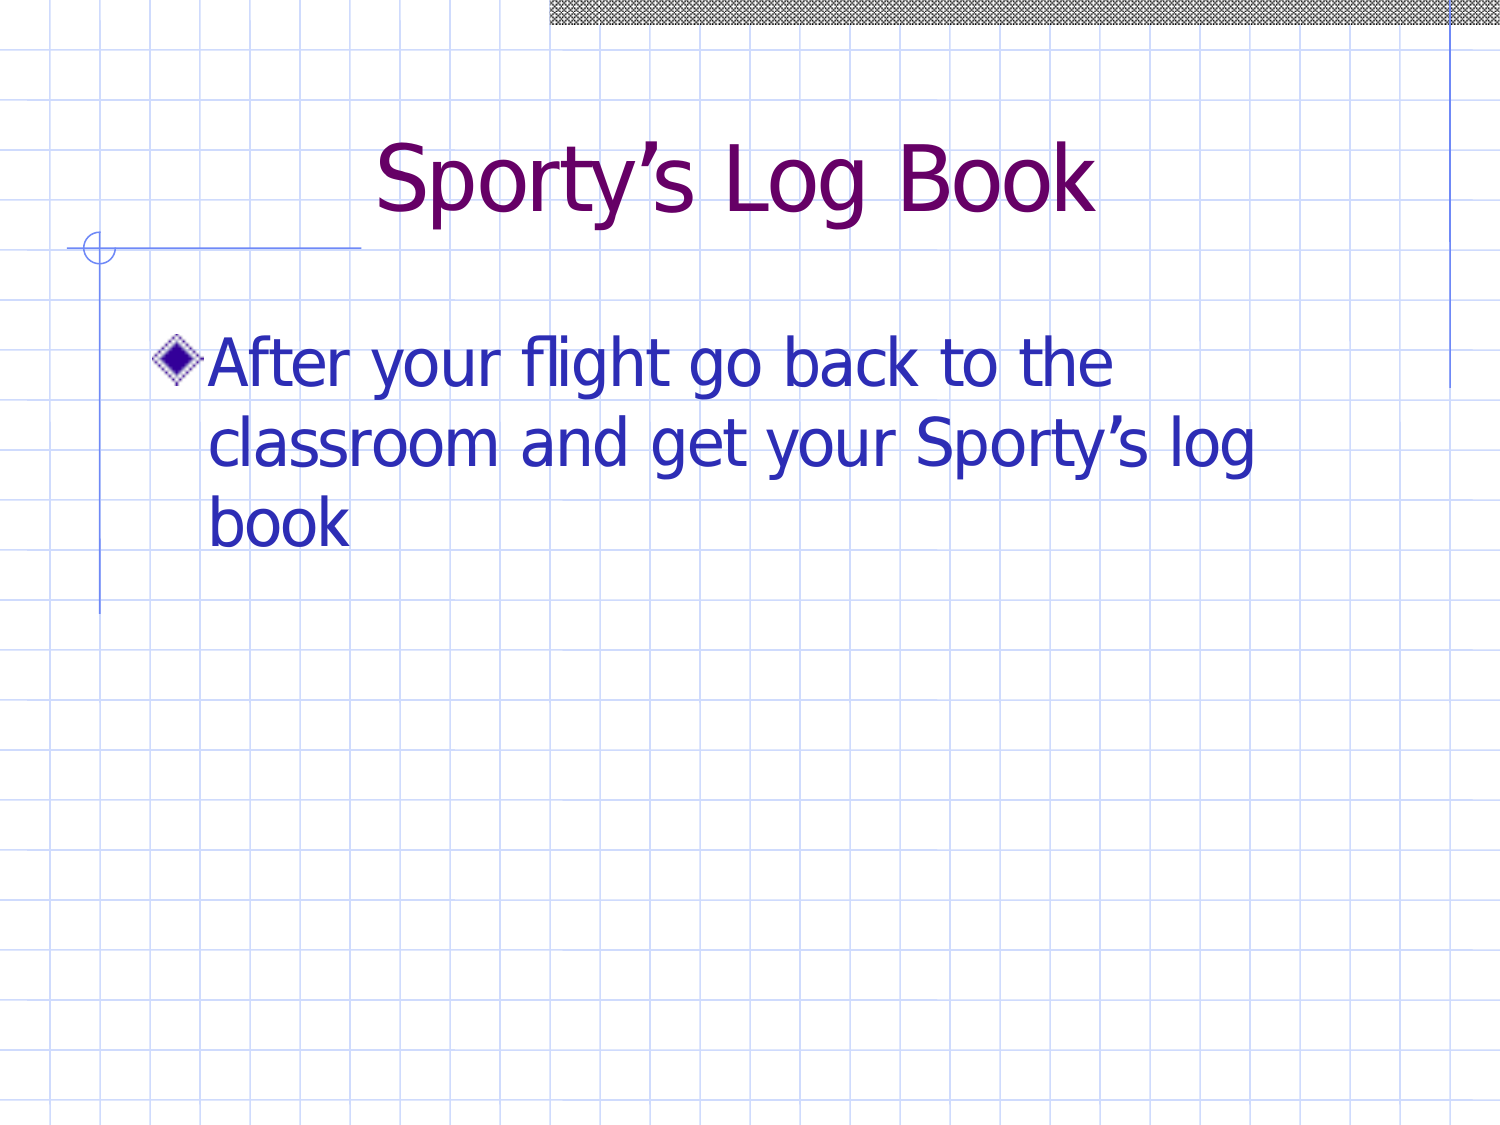

Sporty’s Log Book
After your flight go back to the classroom and get your Sporty’s log book